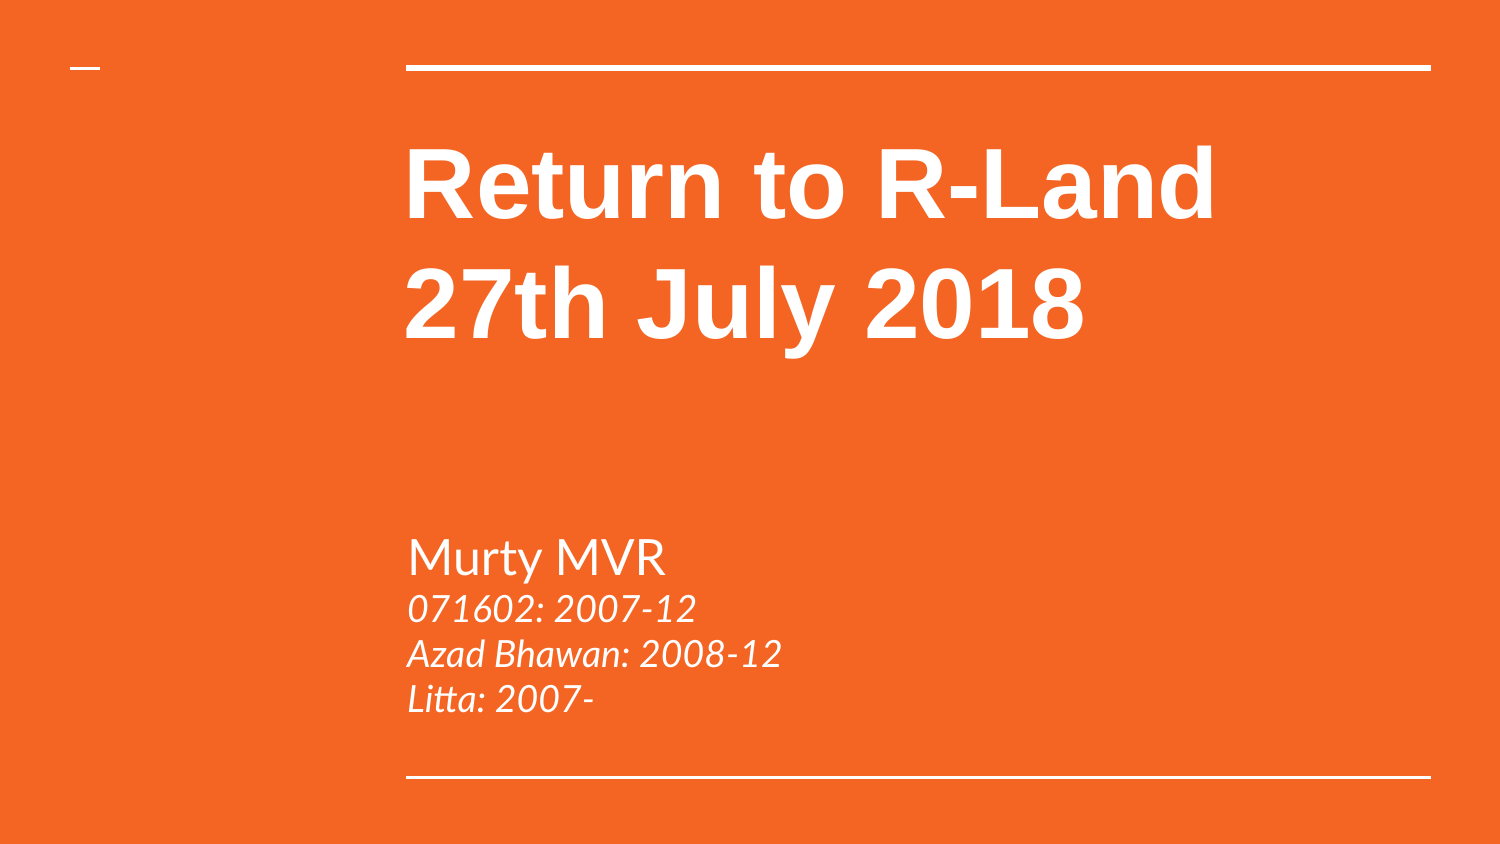

# Return to R-Land
27th July 2018
Murty MVR
071602: 2007-12
Azad Bhawan: 2008-12
Litta: 2007-